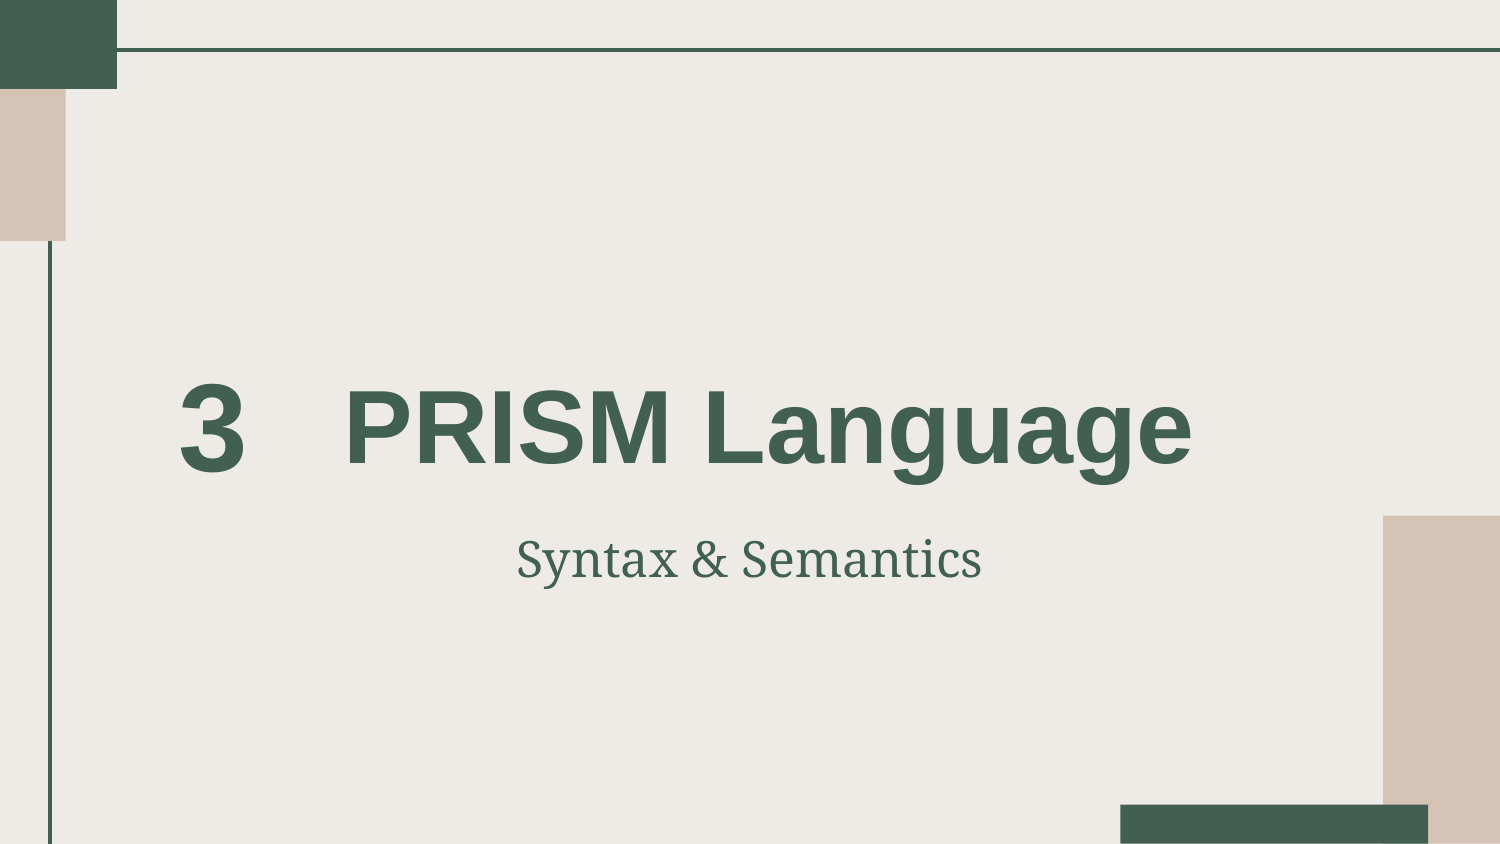

# PRISM Language
3
Syntax & Semantics